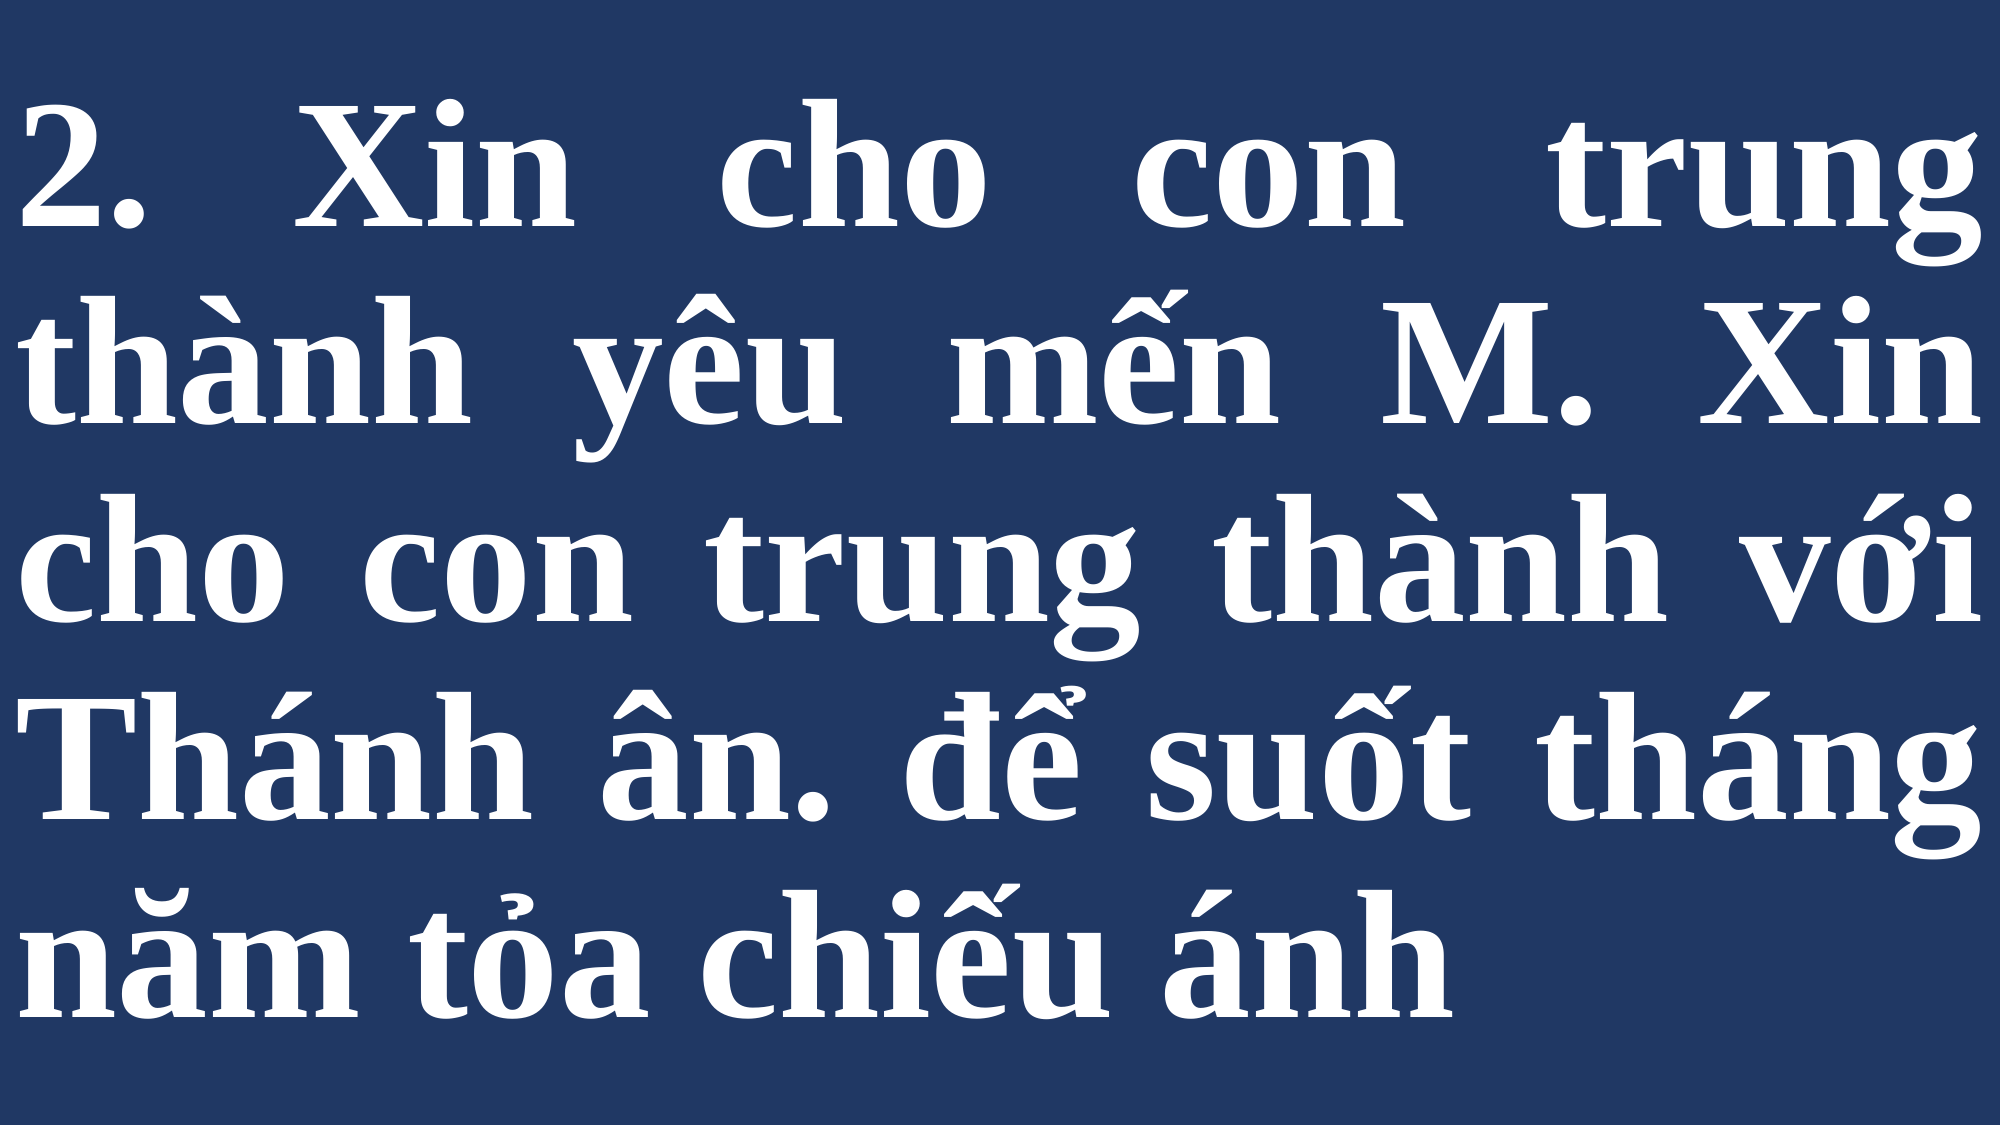

# 2. Xin cho con trung thành yêu mến M. Xin cho con trung thành với Thánh ân. để suốt tháng năm tỏa chiếu ánh